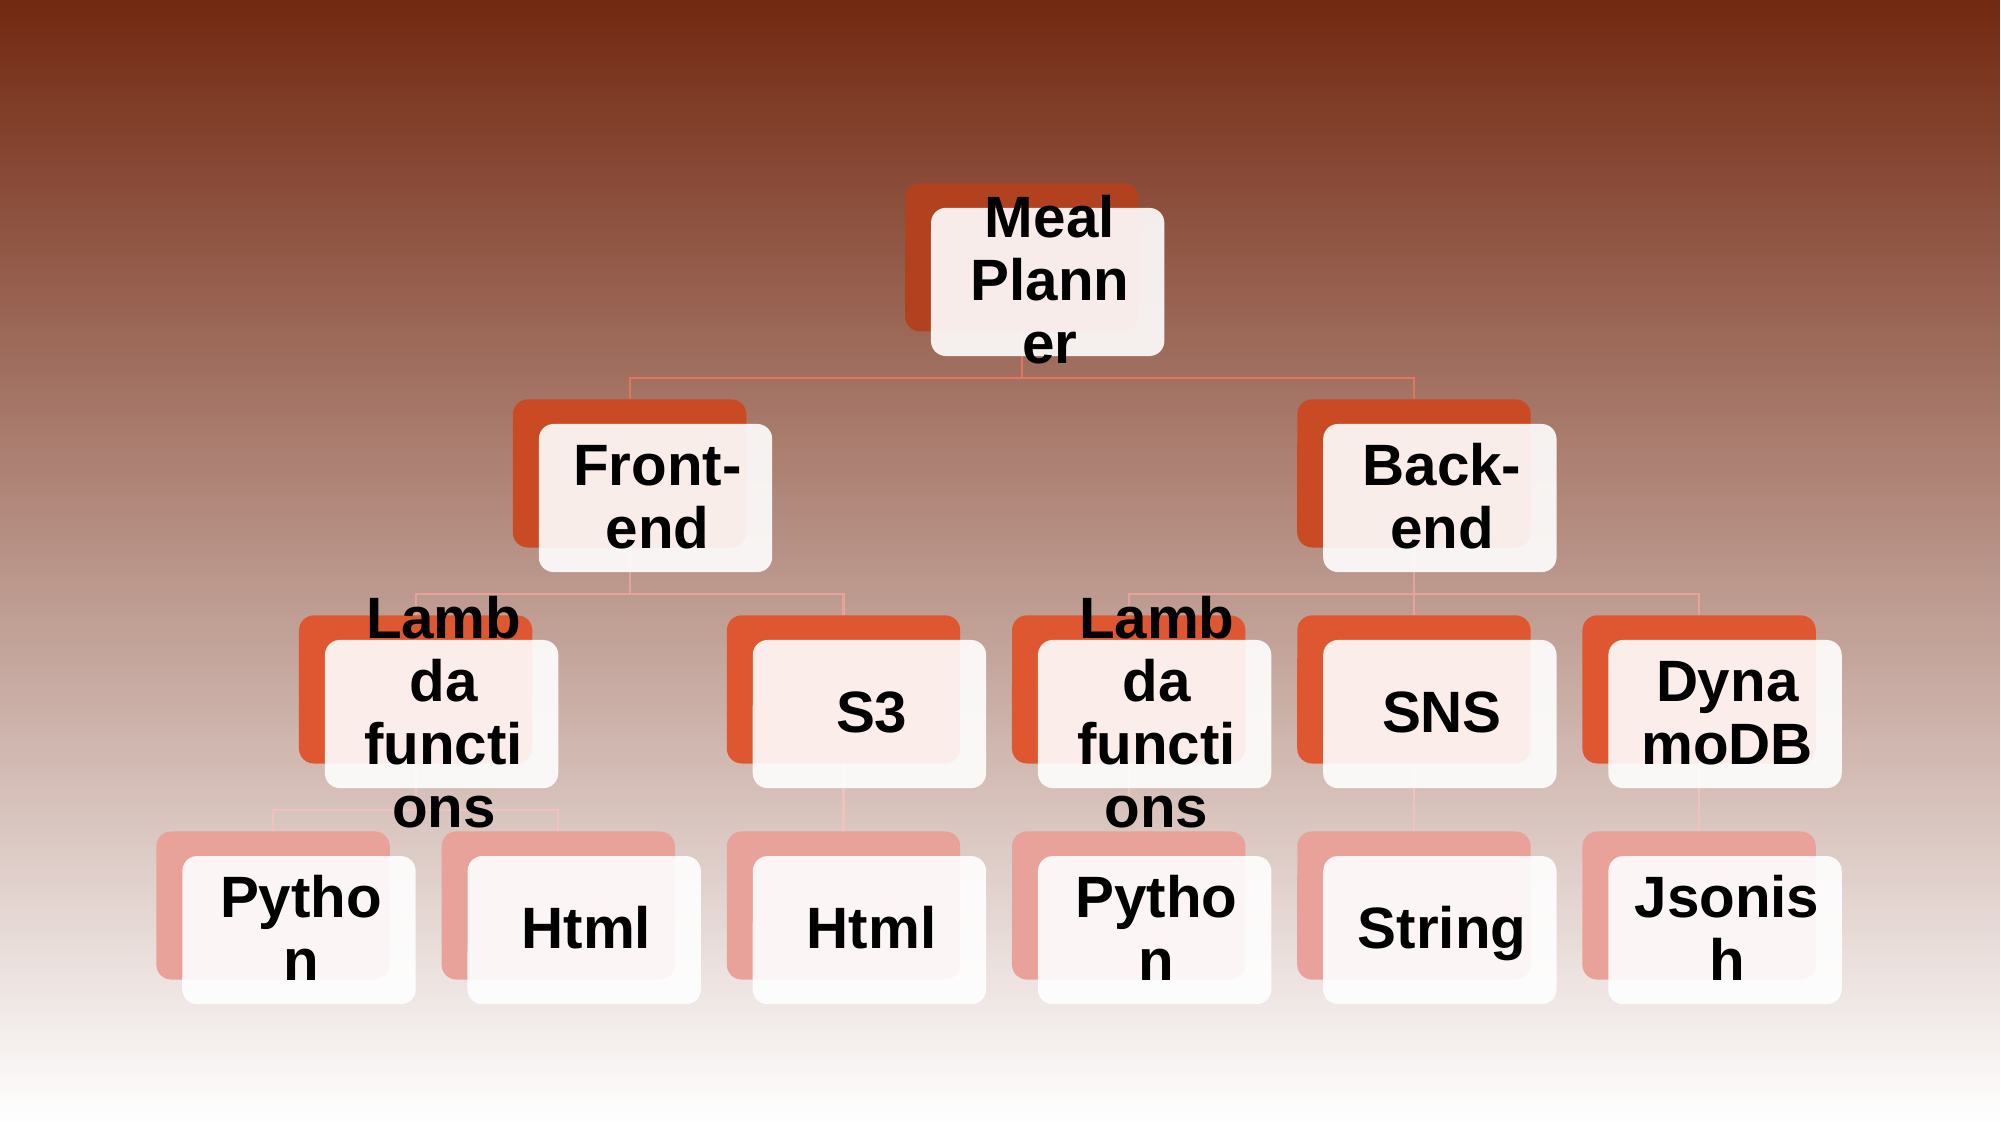

Meal Planner
Front-end
Lambda functions
Python
Html
S3
Html
Back-end
Lambda functions
Python
SNS
String
DynamoDB
Jsonish